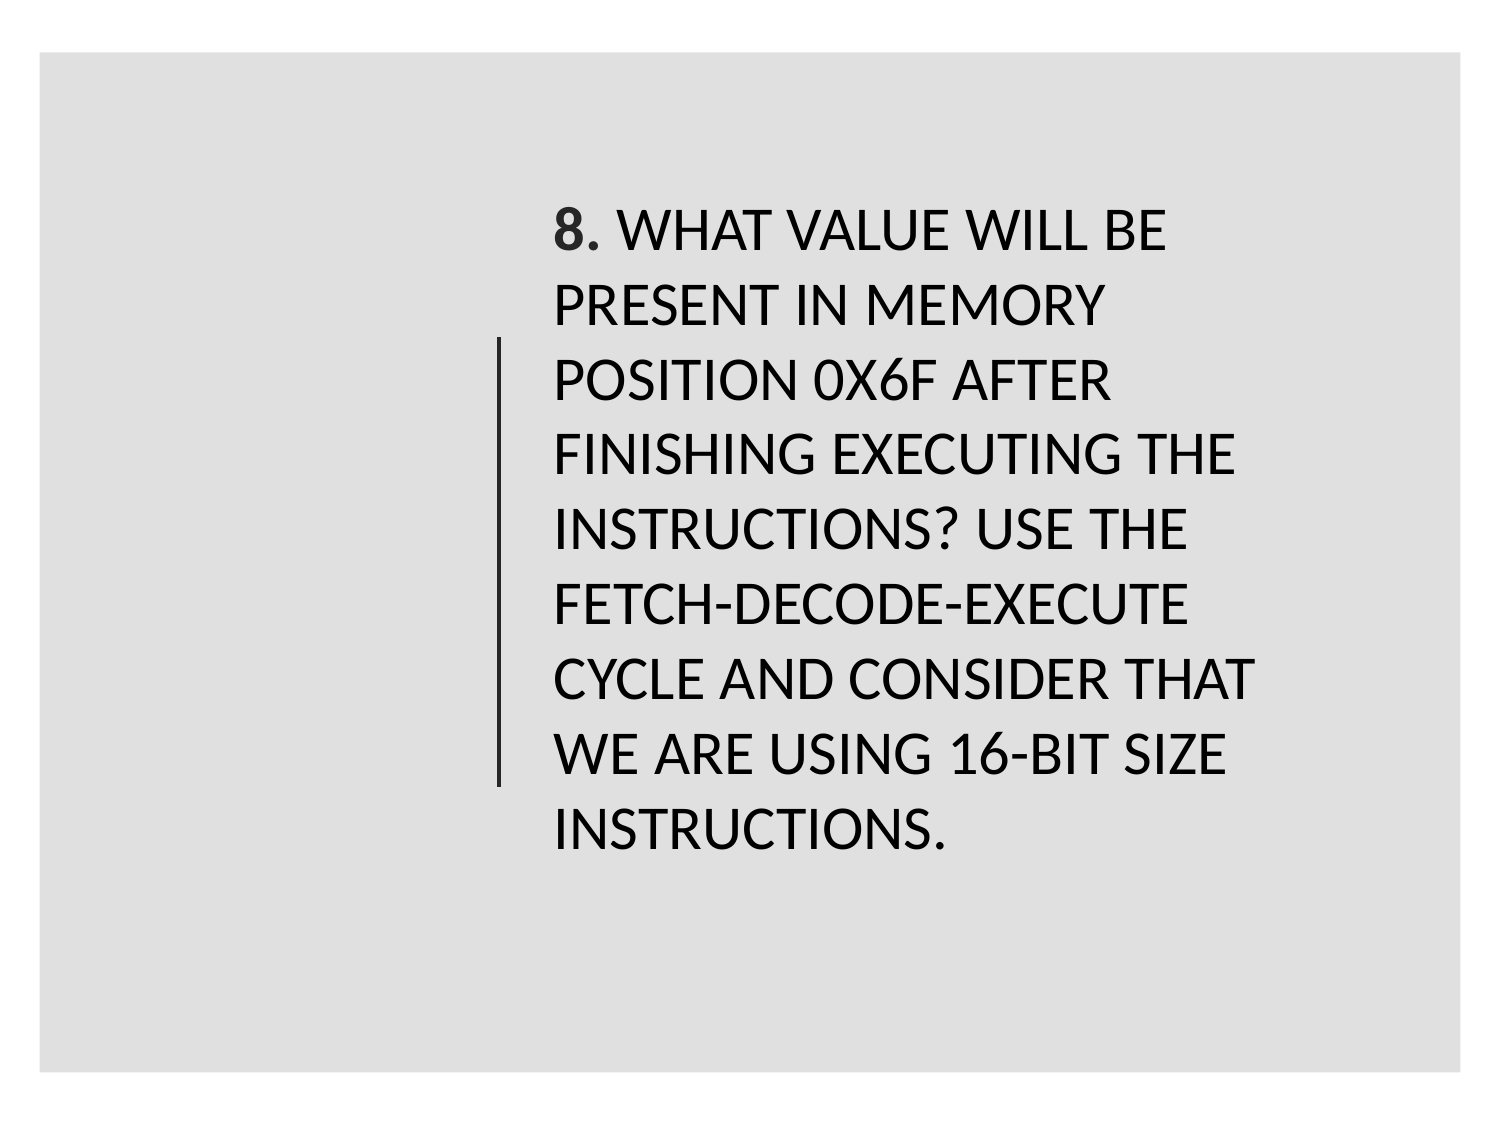

# 8. What value will be present in memory position 0x6f after finishing executing the instructions? Use the Fetch-Decode-Execute cycle and consider that we are using 16-bit size instructions.